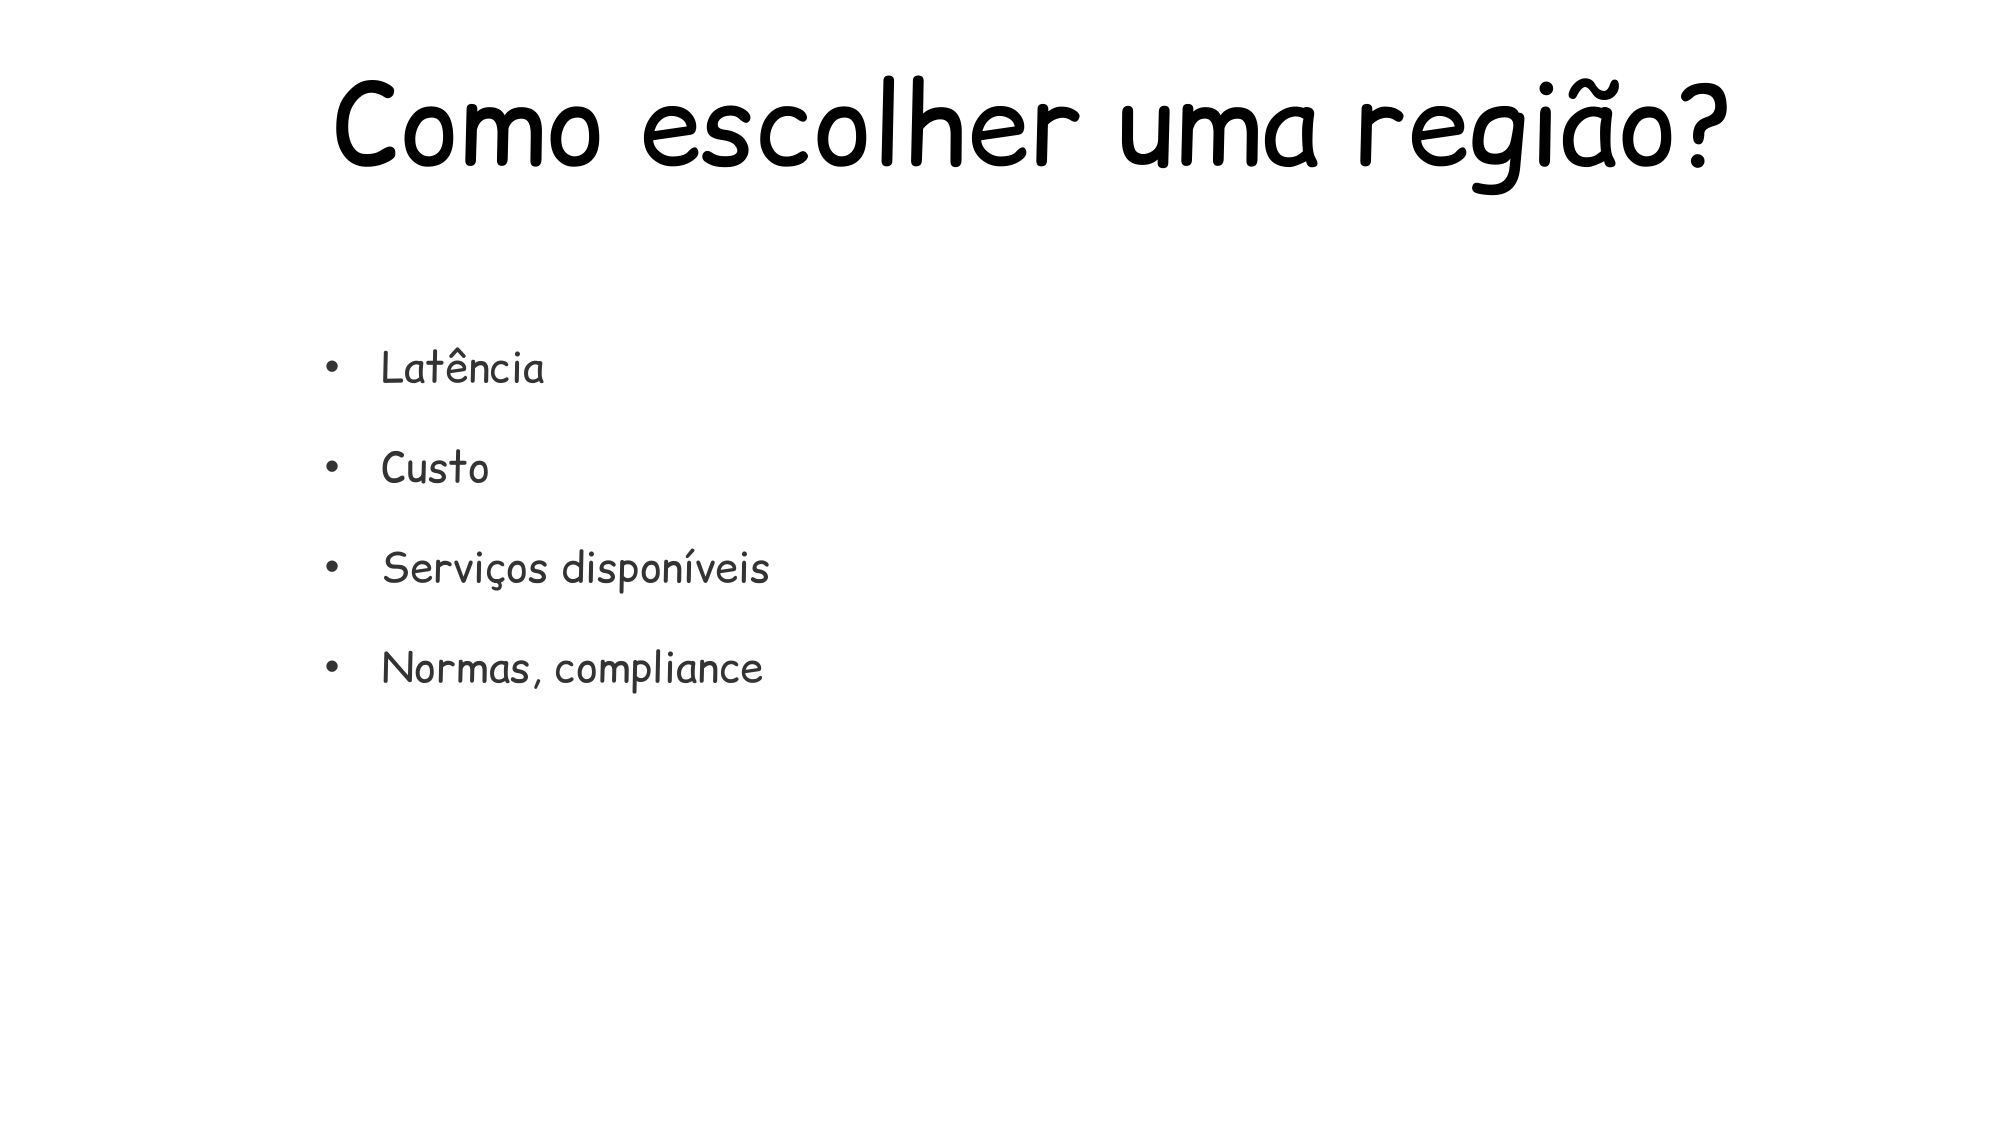

Como escolher uma região?
Latência

Custo

Serviços disponíveis

Normas, compliance